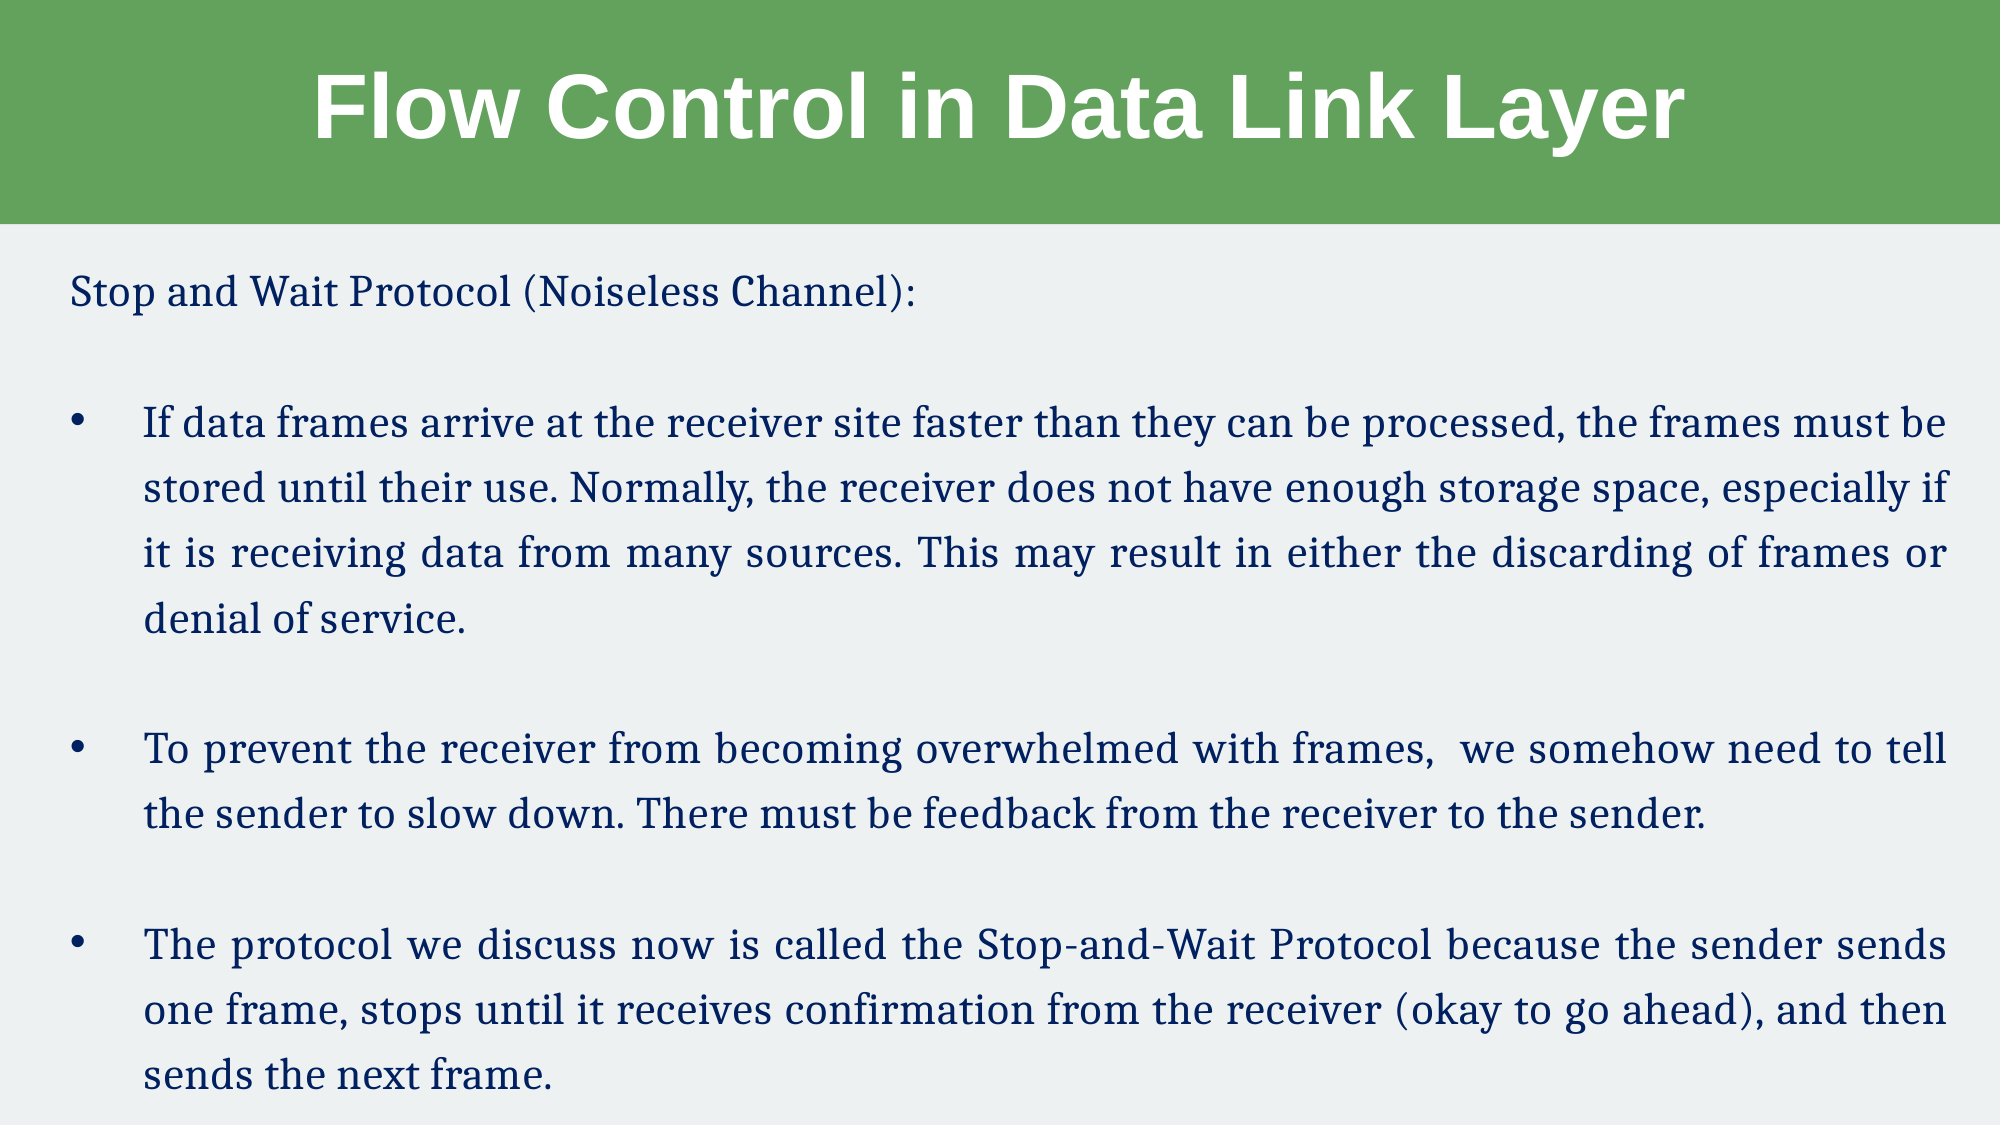

# Flow Control in Data Link Layer
Stop and Wait Protocol (Noiseless Channel):

If data frames arrive at the receiver site faster than they can be processed, the frames must be stored until their use. Normally, the receiver does not have enough storage space, especially if it is receiving data from many sources. This may result in either the discarding of frames or denial of service.

To prevent the receiver from becoming overwhelmed with frames,  we somehow need to tell the sender to slow down. There must be feedback from the receiver to the sender.

The protocol we discuss now is called the Stop-and-Wait Protocol because the sender sends one frame, stops until it receives confirmation from the receiver (okay to go ahead), and then sends the next frame.